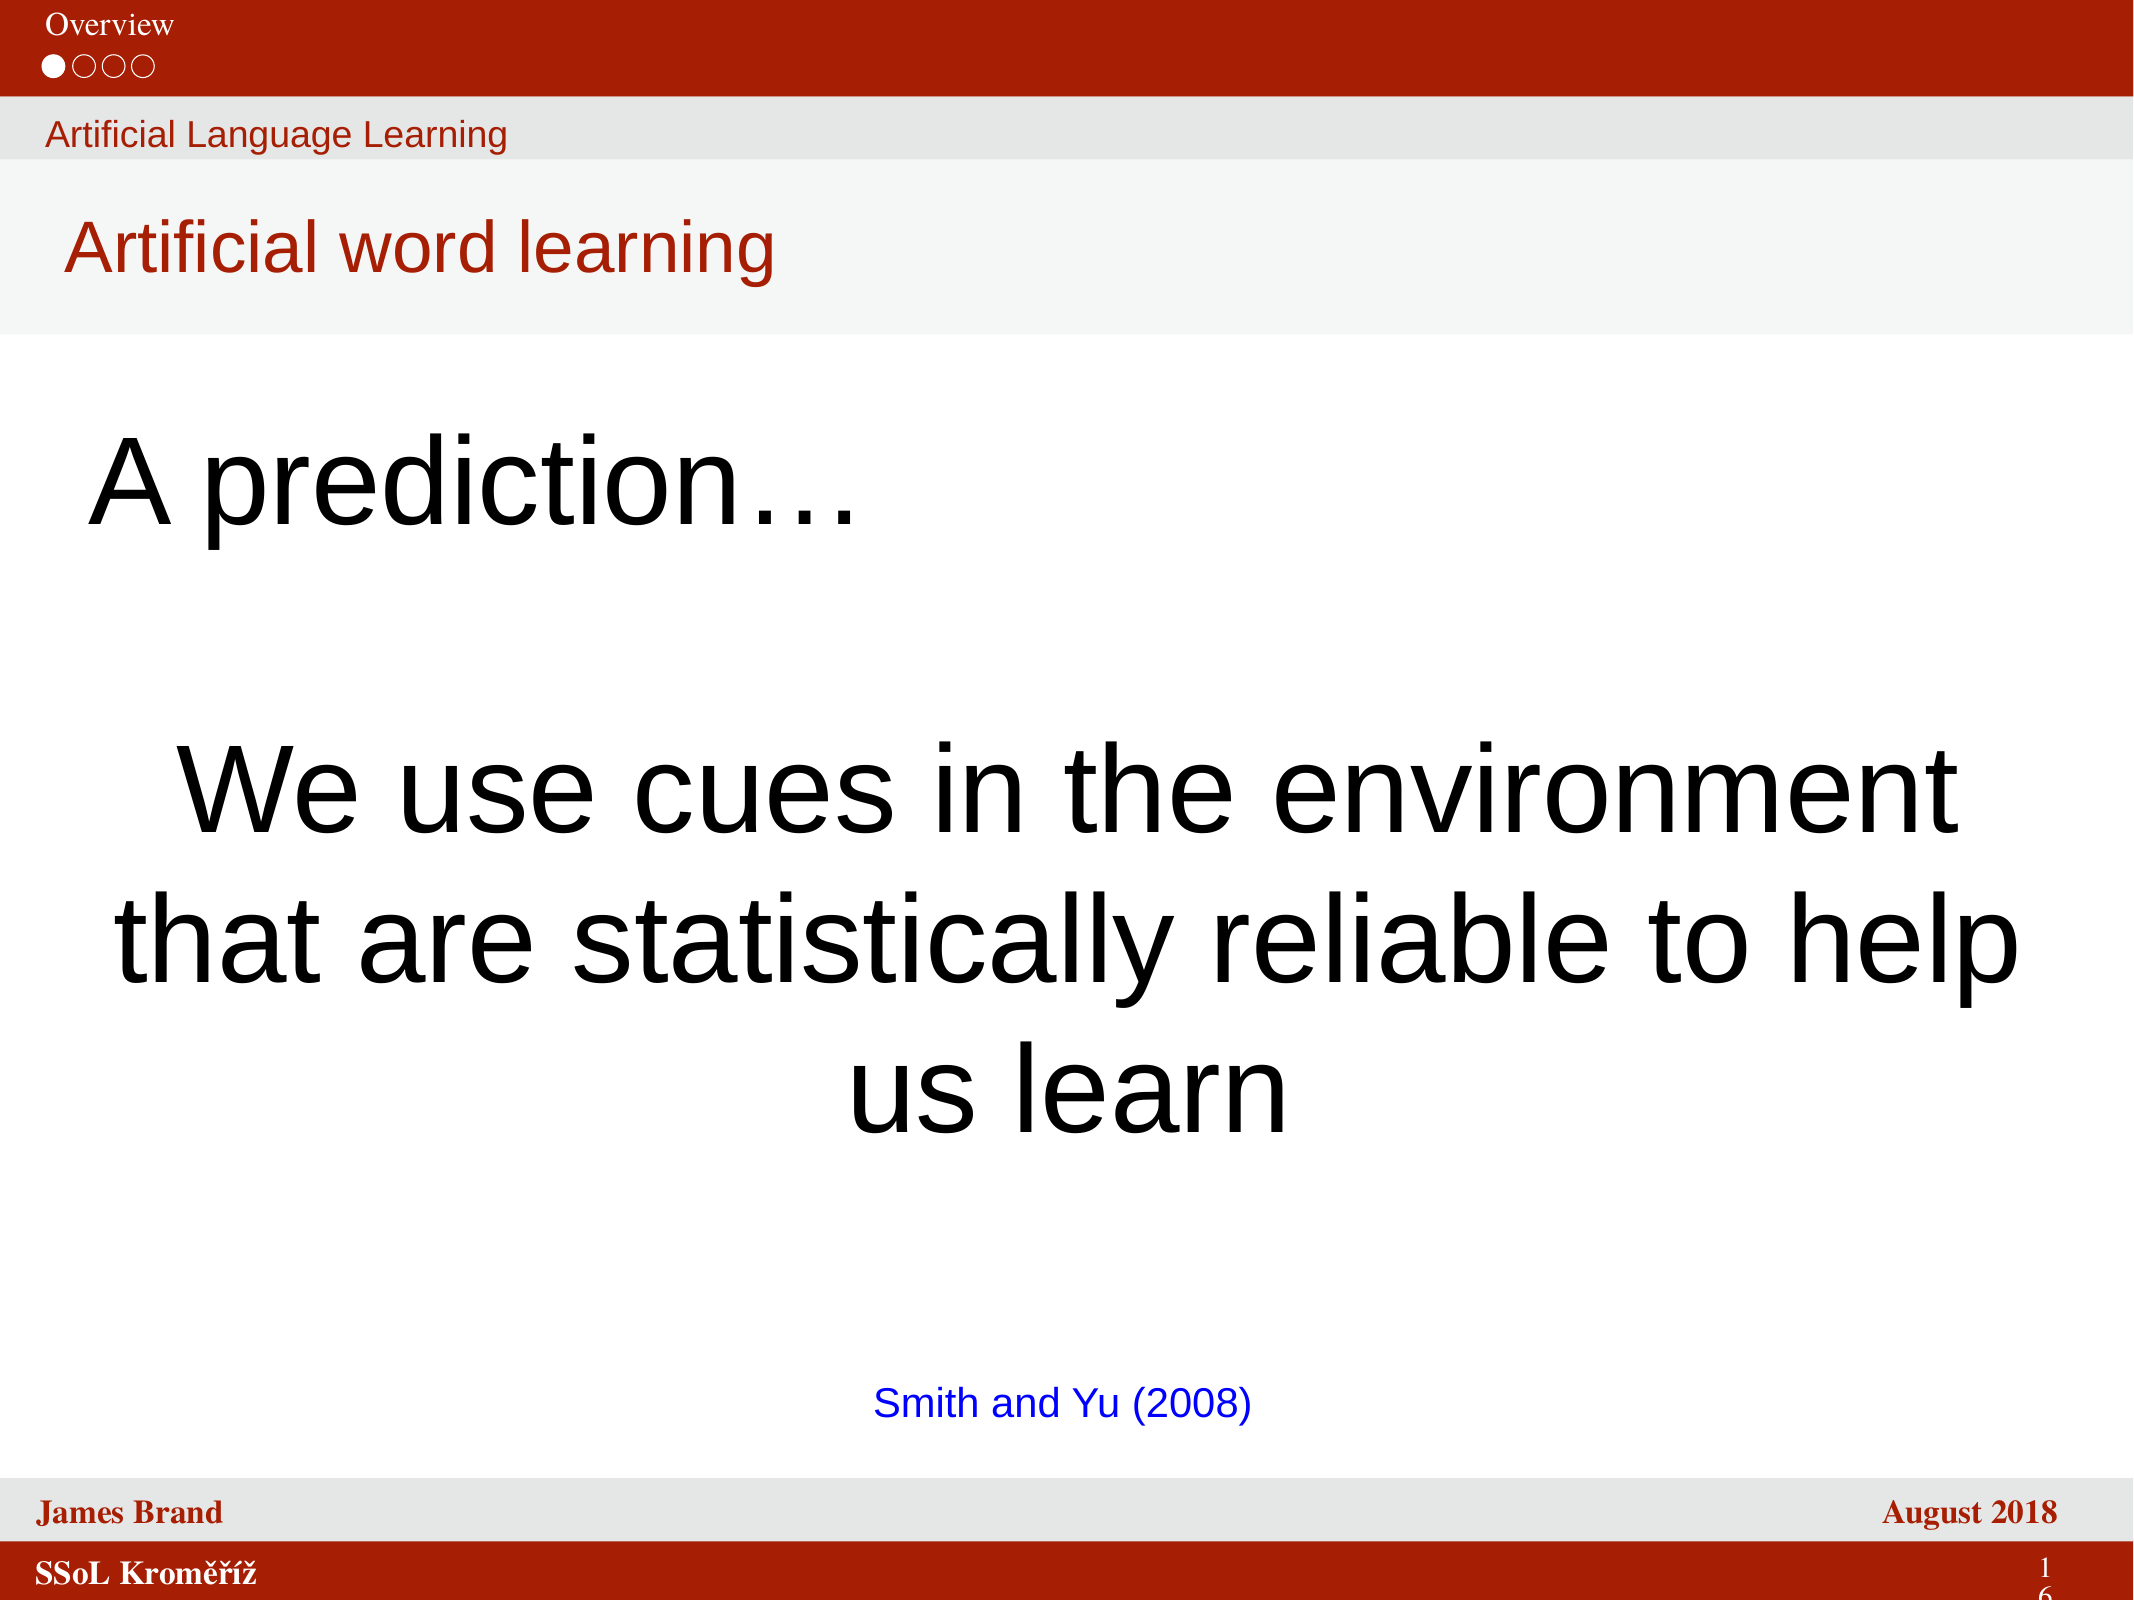

Overview

Artificial Language Learning
Artificial word learning
A prediction…

We use cues in the environment that are statistically reliable to help us learn
Smith and Yu (2008)
16